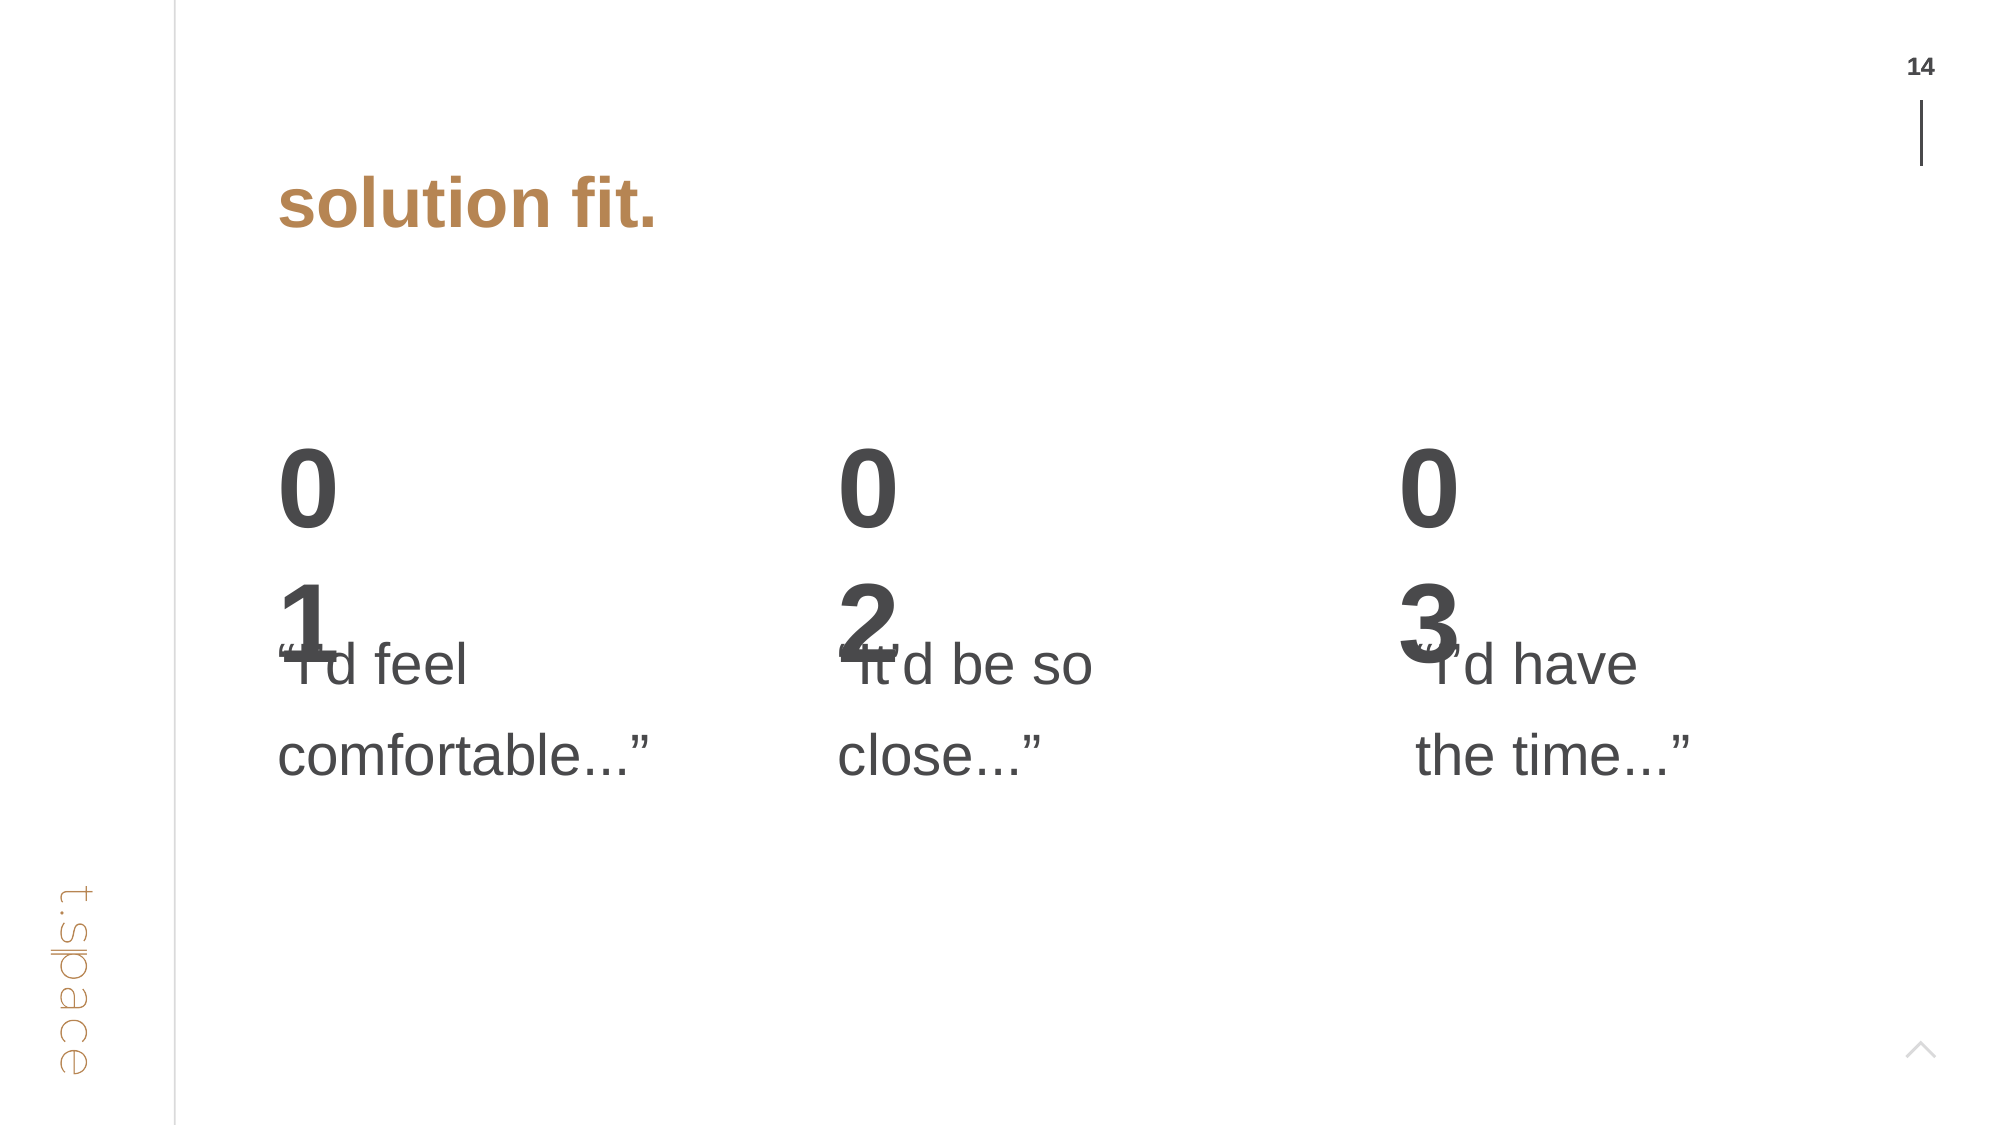

solution fit.
01
02
03
“I’d feel comfortable...”
“It’d be so close...”
“I’d have
the time...”